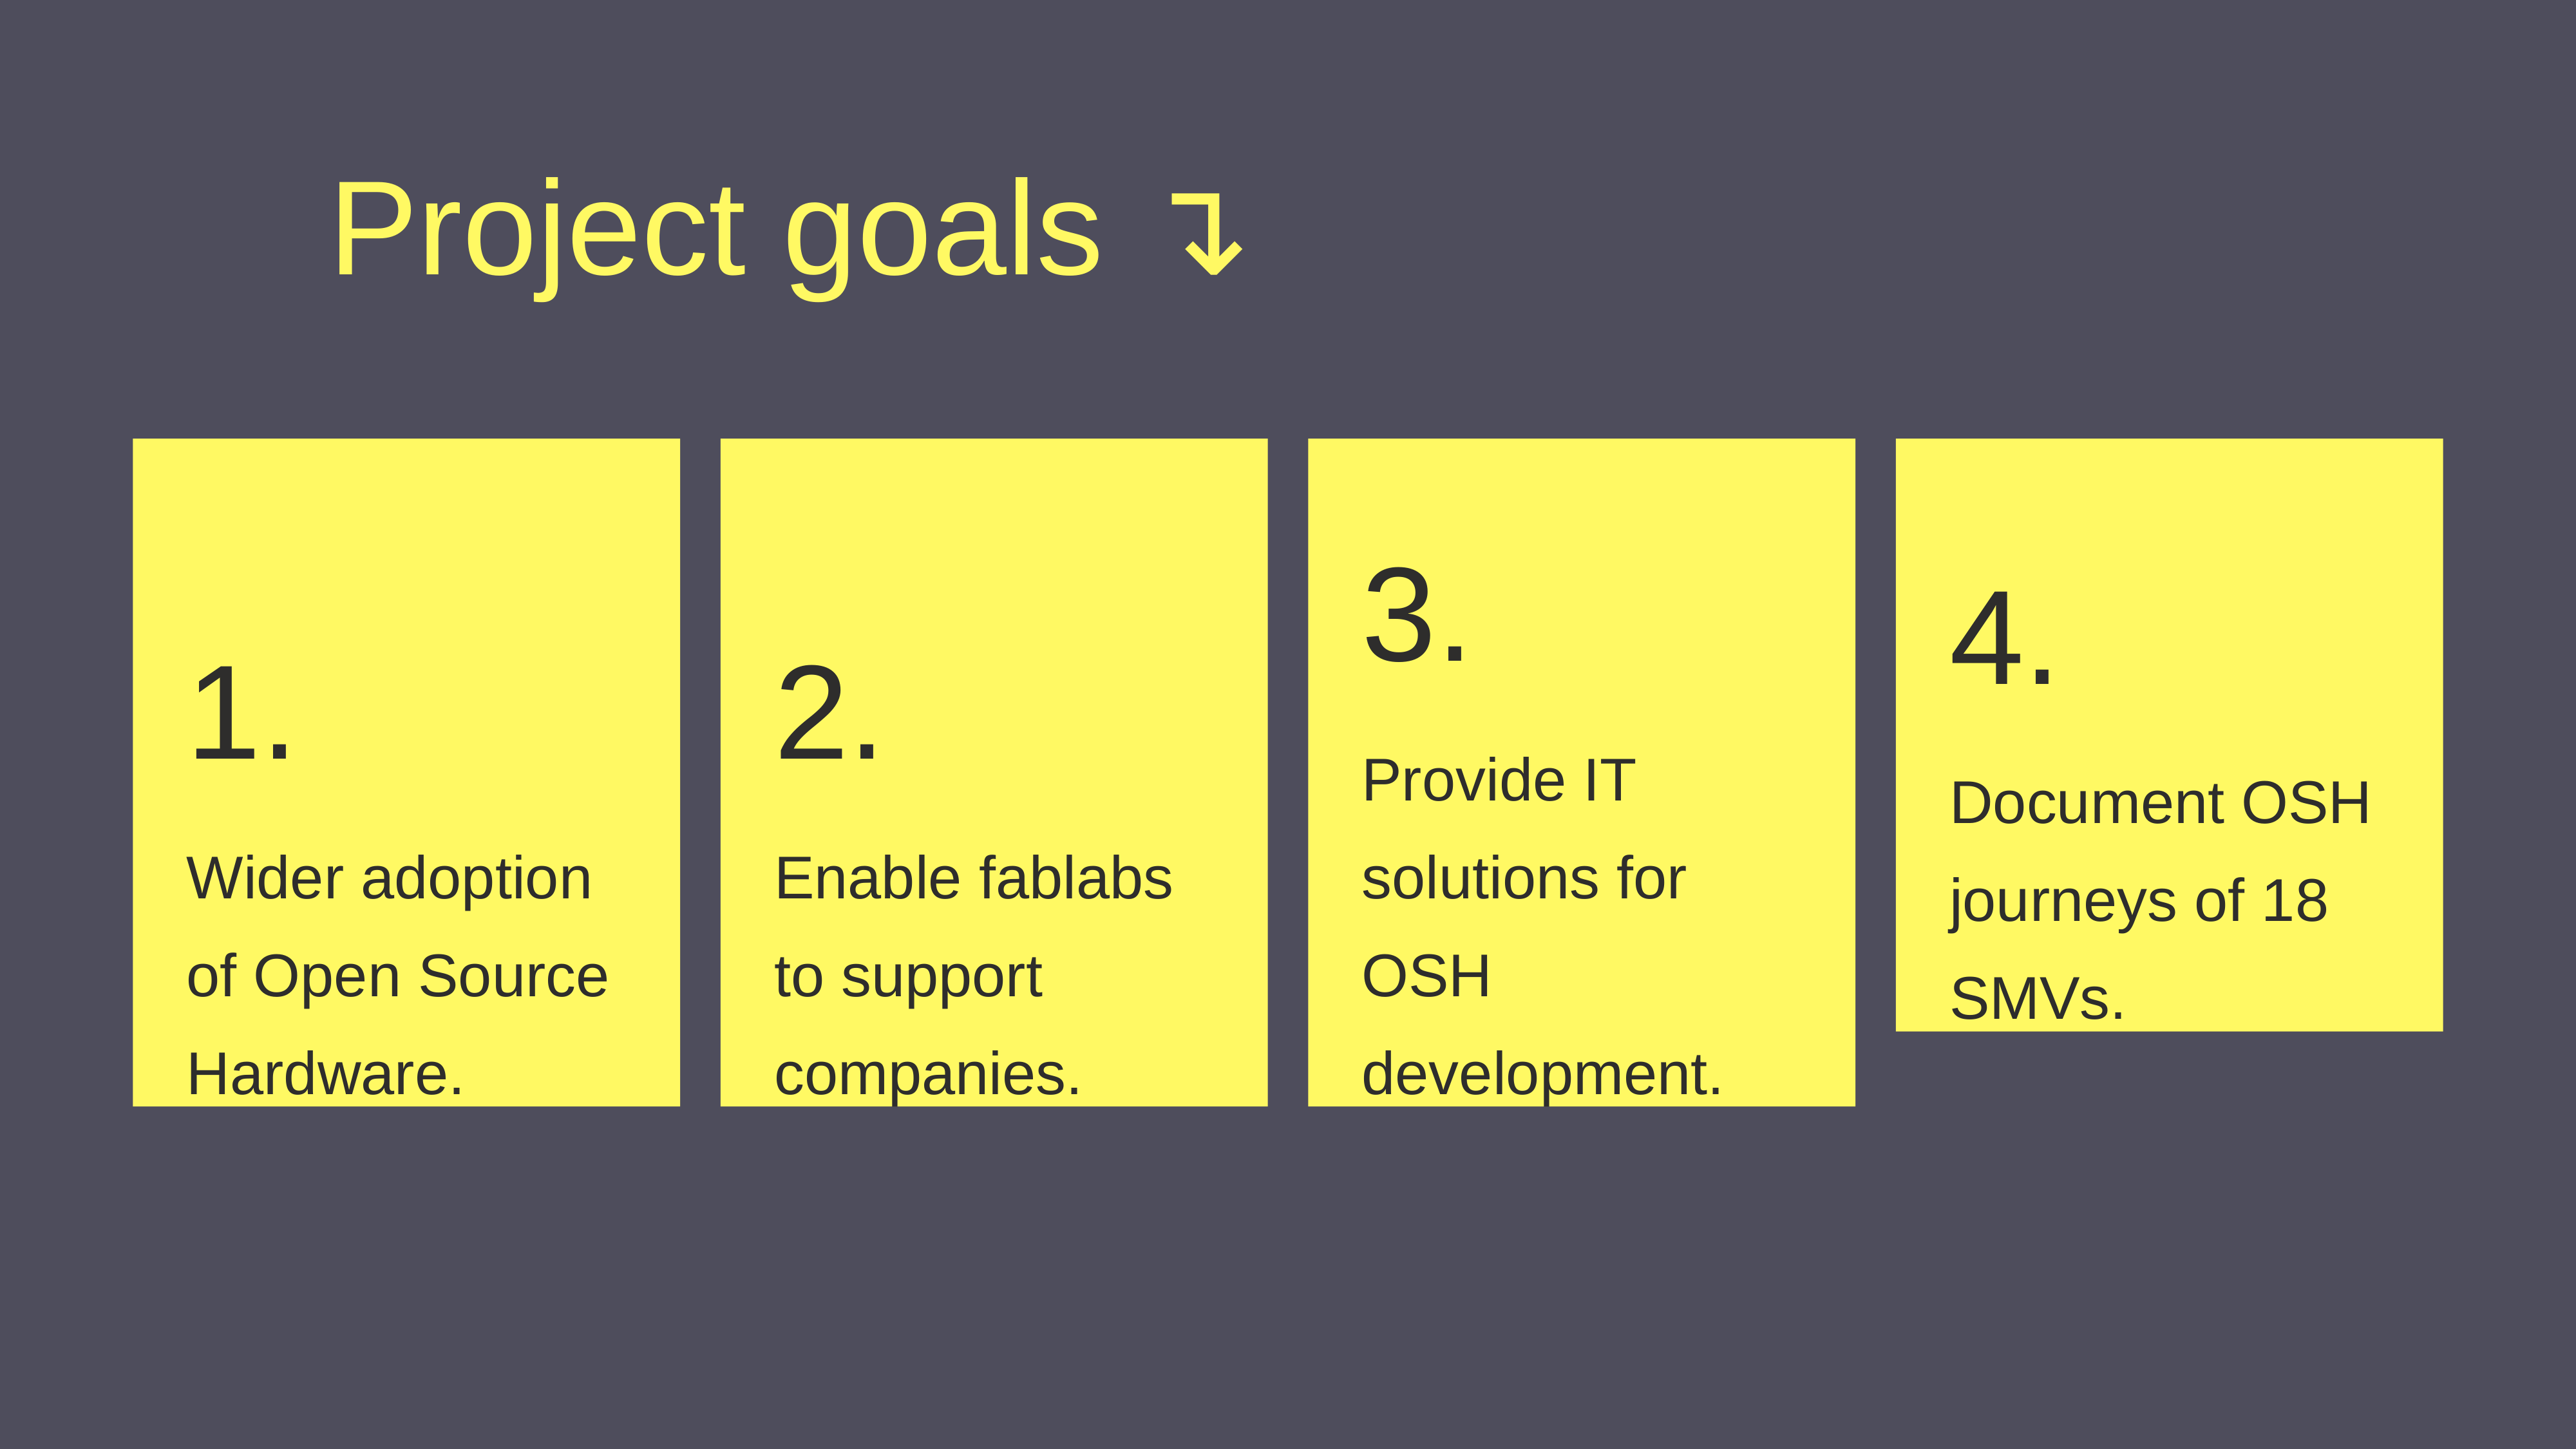

Project goals ↴

1.
Wider adoption of Open Source Hardware.
2.
Enable fablabs to support companies.
3.
Provide IT solutions for OSH development.
4.
Document OSH journeys of 18 SMVs.